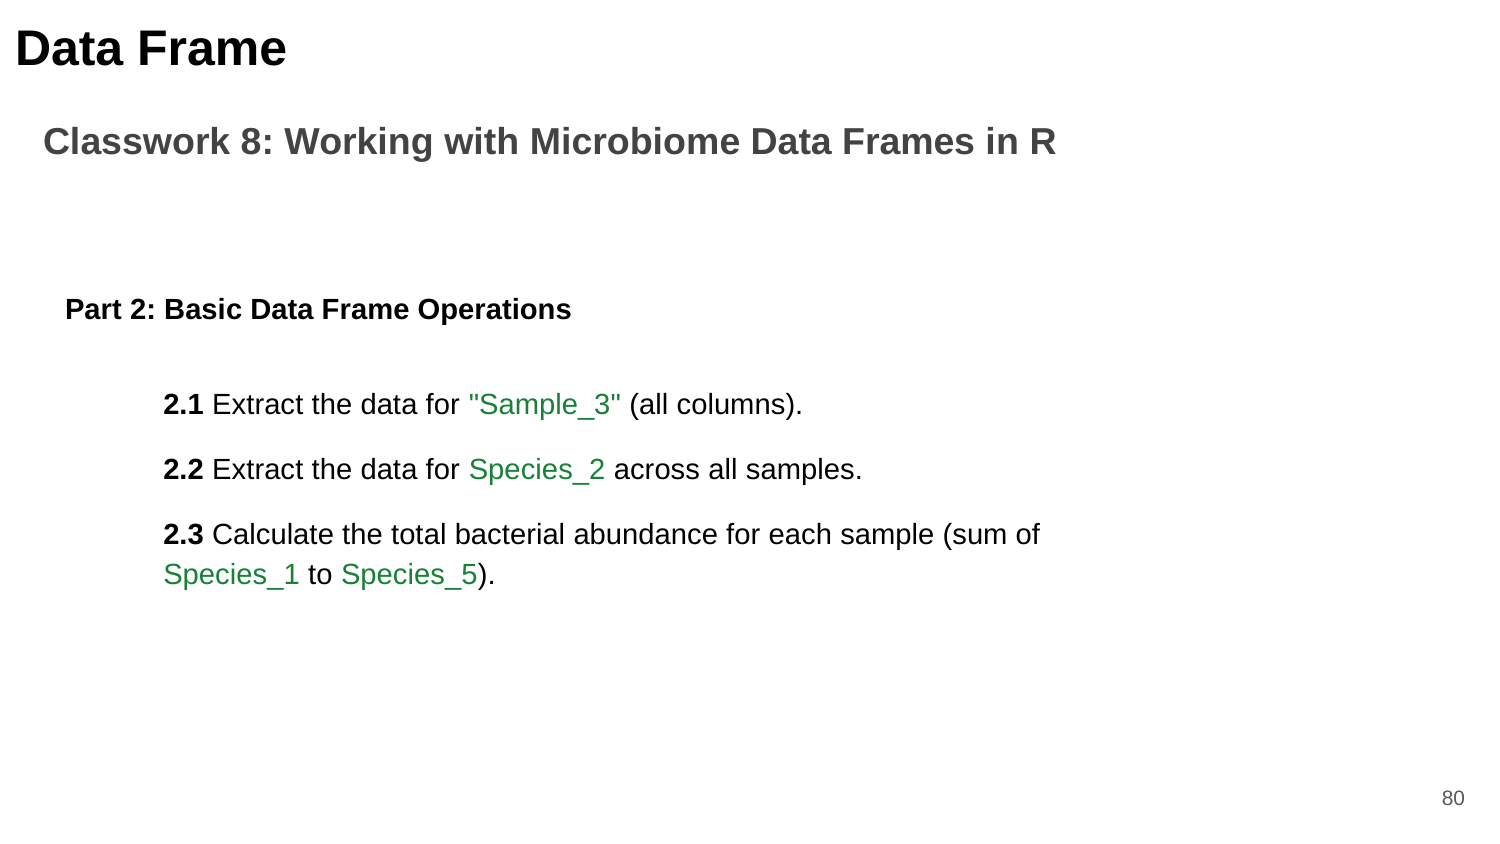

Data Frame
Classwork 8: Working with Microbiome Data Frames in R
Part 2: Basic Data Frame Operations
2.1 Extract the data for "Sample_3" (all columns).
2.2 Extract the data for Species_2 across all samples.
2.3 Calculate the total bacterial abundance for each sample (sum of Species_1 to Species_5).
80